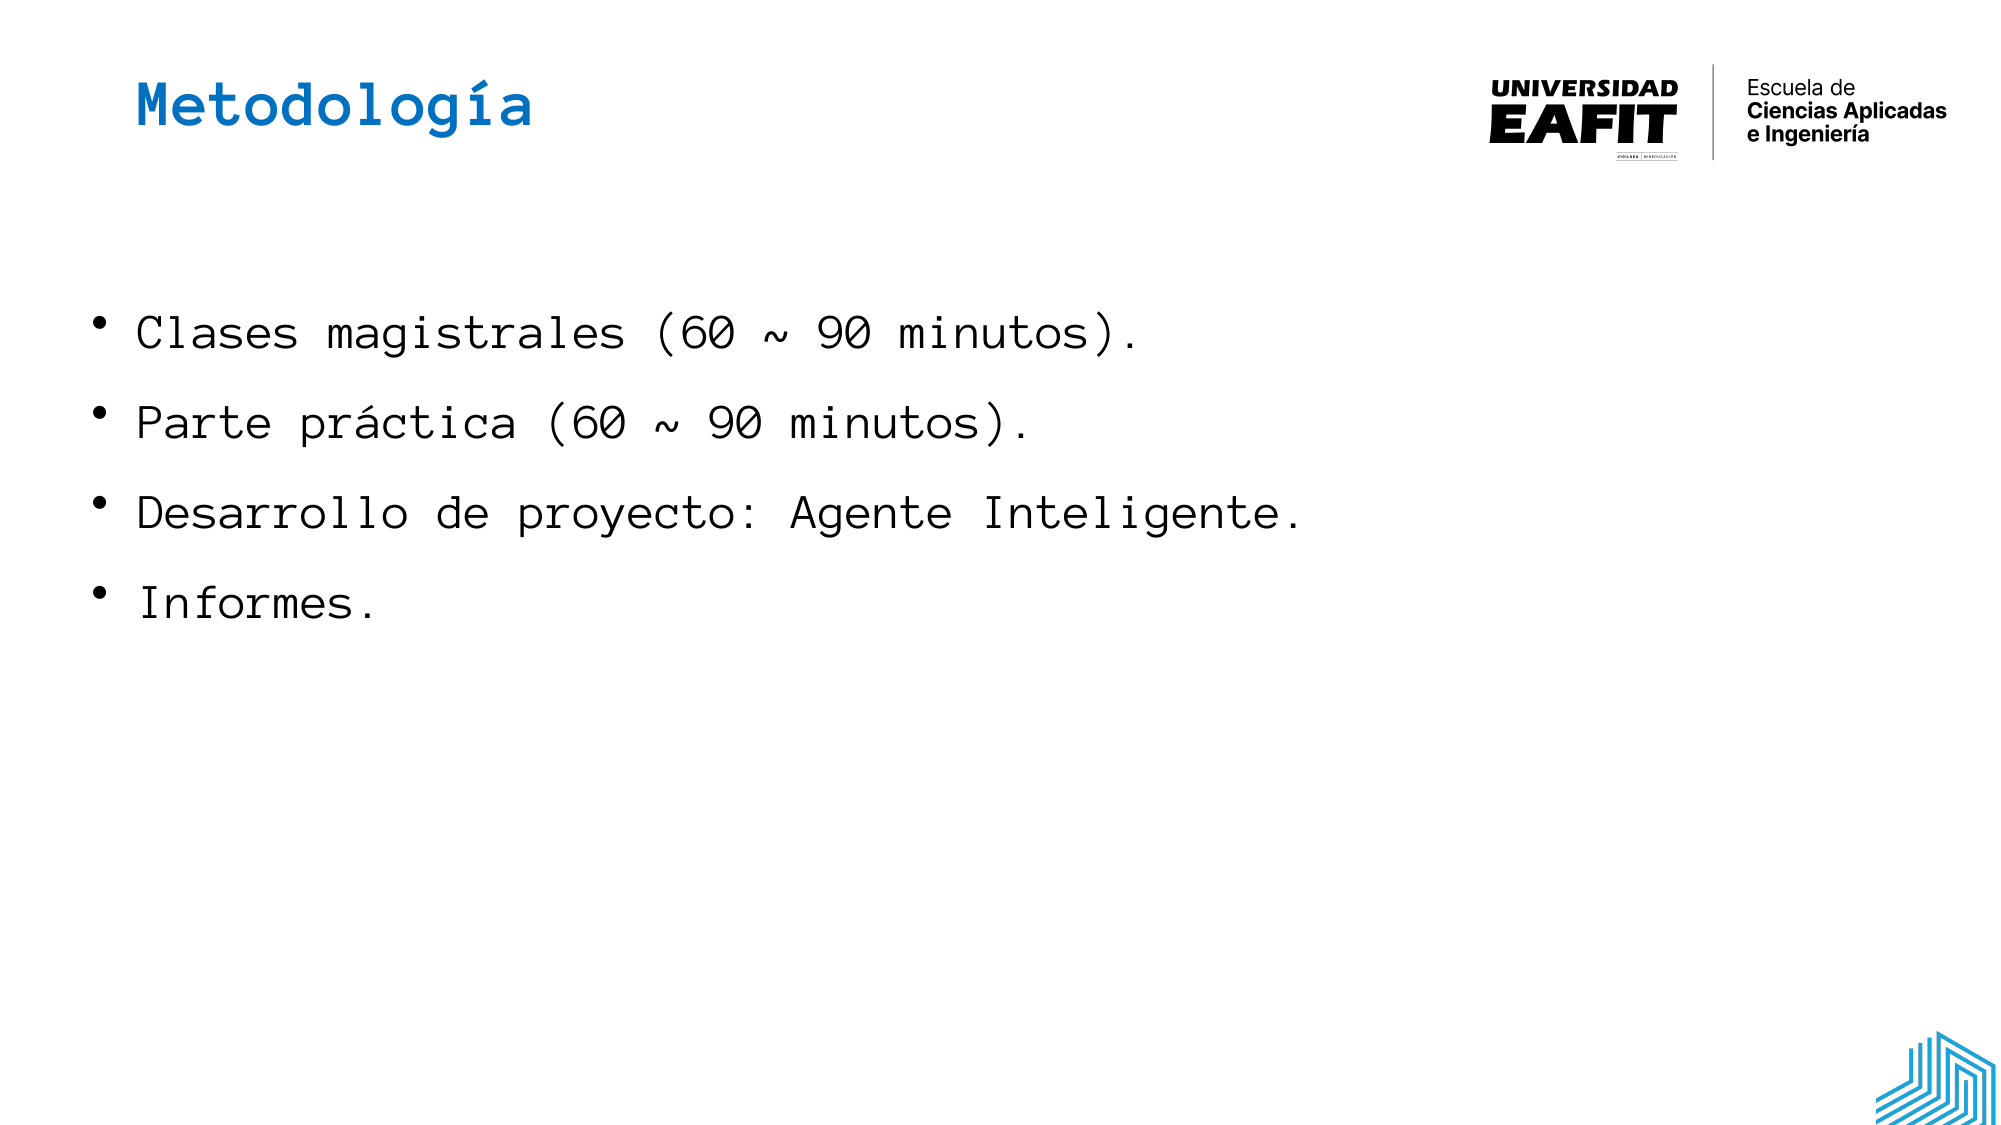

Metodología

Clases magistrales (60 ~ 90 minutos).
Parte práctica (60 ~ 90 minutos).
Desarrollo de proyecto: Agente Inteligente.
Informes.